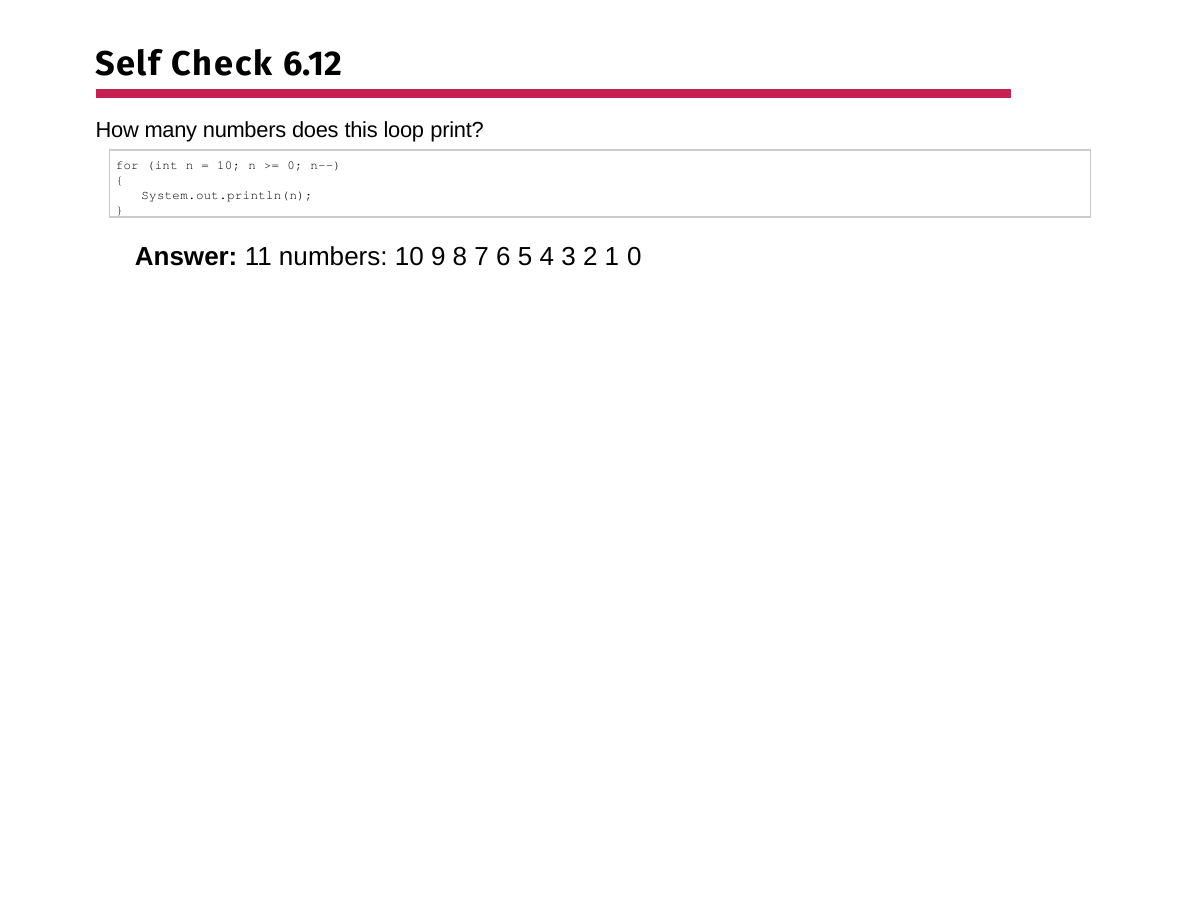

# Self Check 6.12
How many numbers does this loop print?
for (int n = 10; n >= 0; n--)
{
System.out.println(n);
}
Answer: 11 numbers: 10 9 8 7 6 5 4 3 2 1 0